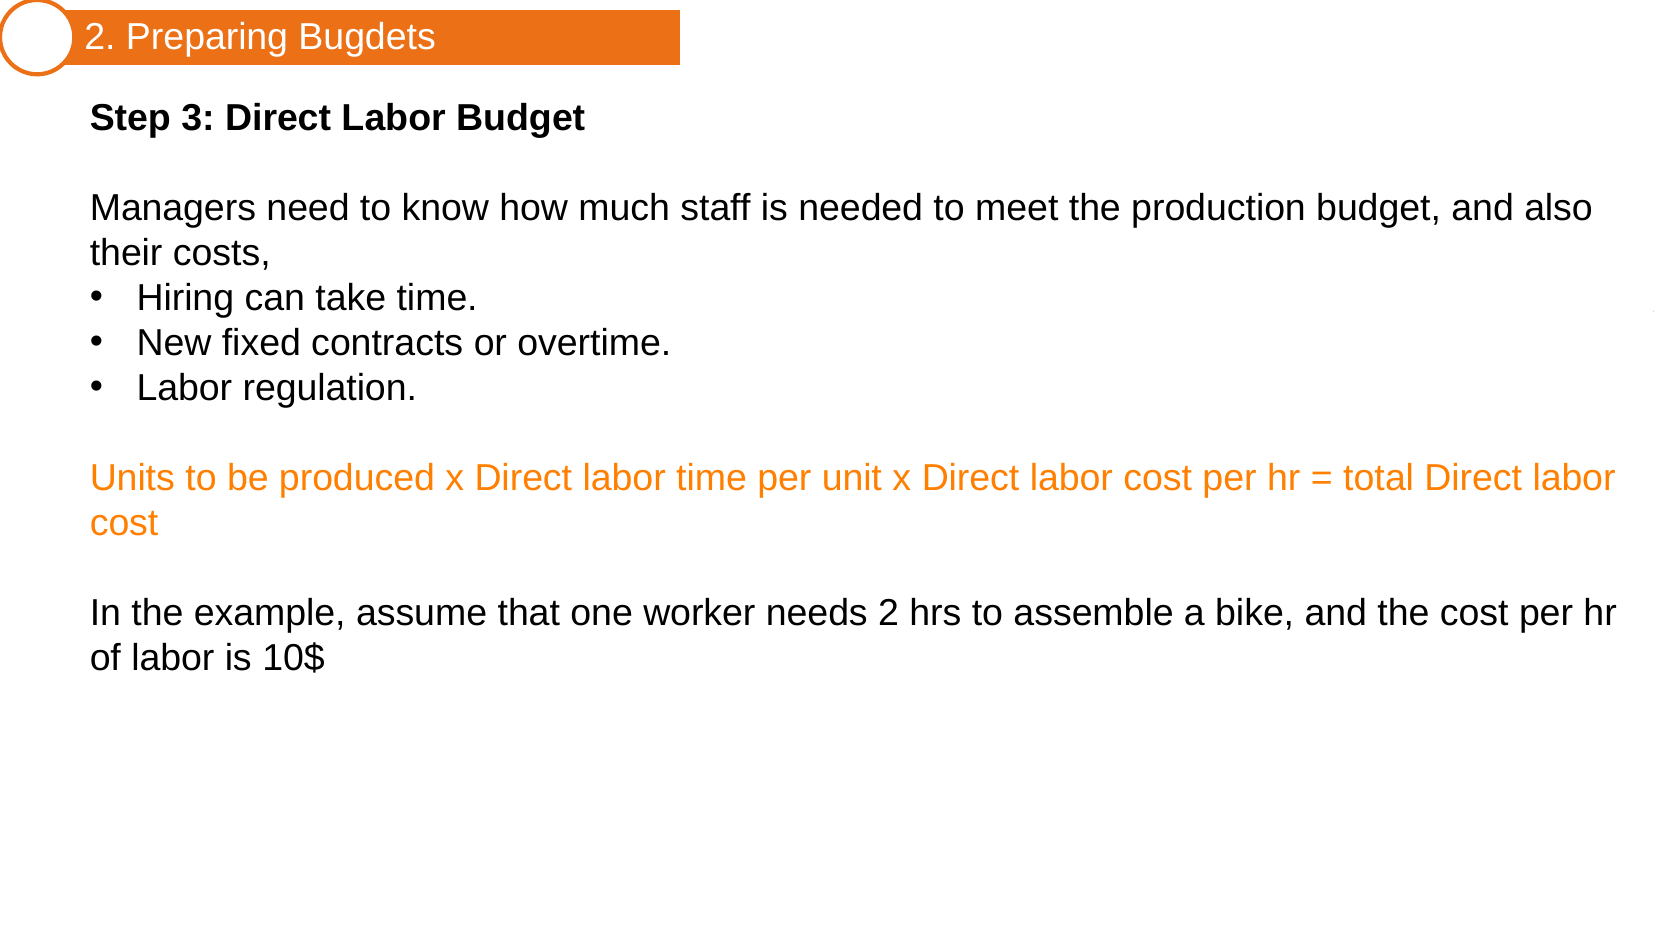

2. Preparing Bugdets

1. Master Budget
Step 3: Direct Labor Budget

Managers need to know how much staff is needed to meet the production budget, and also their costs,
Hiring can take time.
New fixed contracts or overtime.
Labor regulation.

Units to be produced x Direct labor time per unit x Direct labor cost per hr = total Direct labor cost

In the example, assume that one worker needs 2 hrs to assemble a bike, and the cost per hr of labor is 10$

3. Budget Control